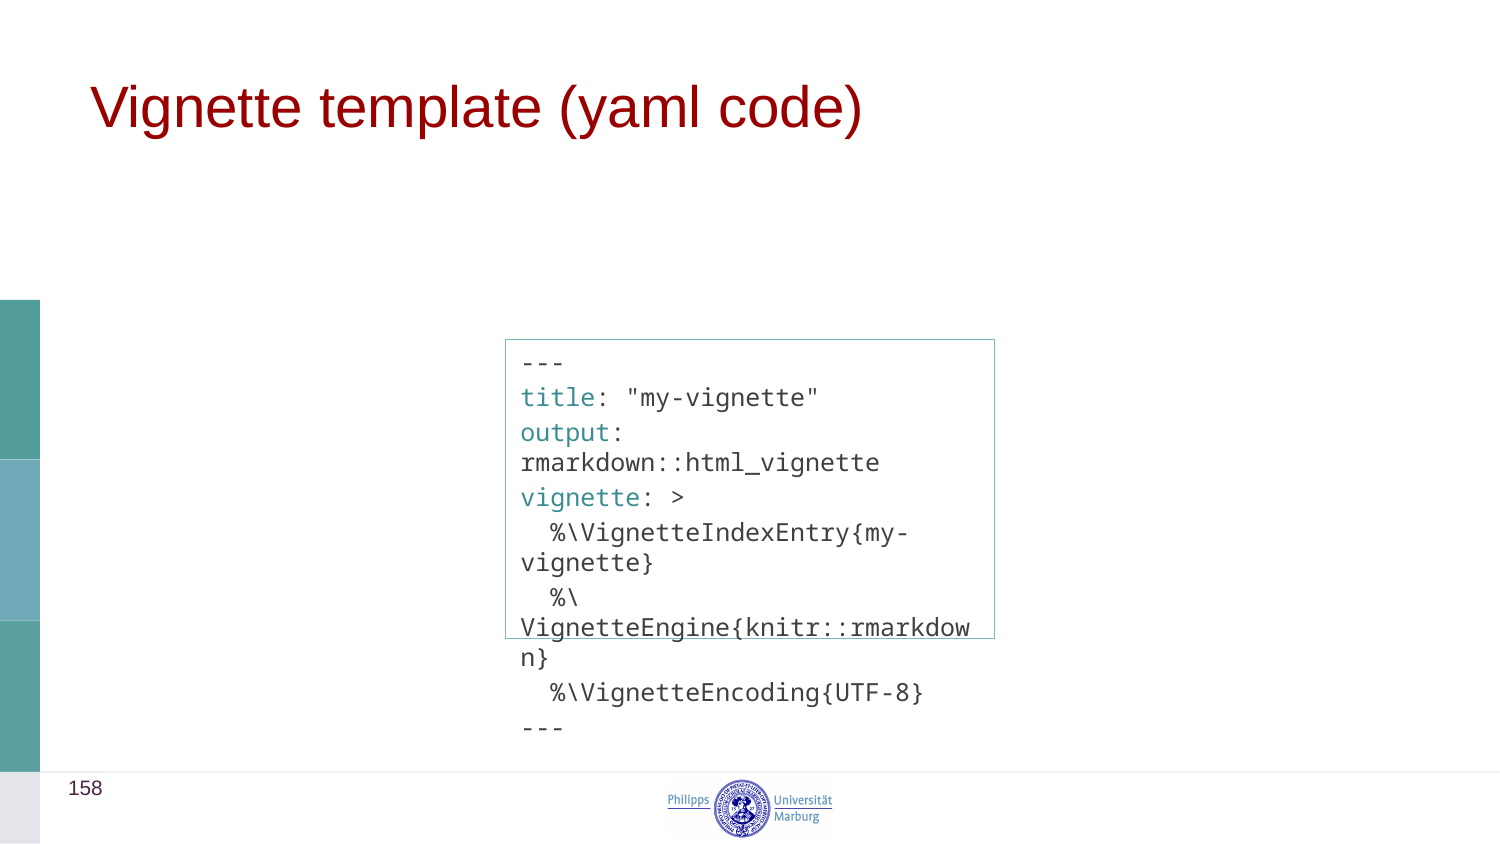

# Vignette template (yaml code)
---
title: "my-vignette"
output: rmarkdown::html_vignette
vignette: >
  %\VignetteIndexEntry{my-vignette}
  %\VignetteEngine{knitr::rmarkdown}
  %\VignetteEncoding{UTF-8}
---
158